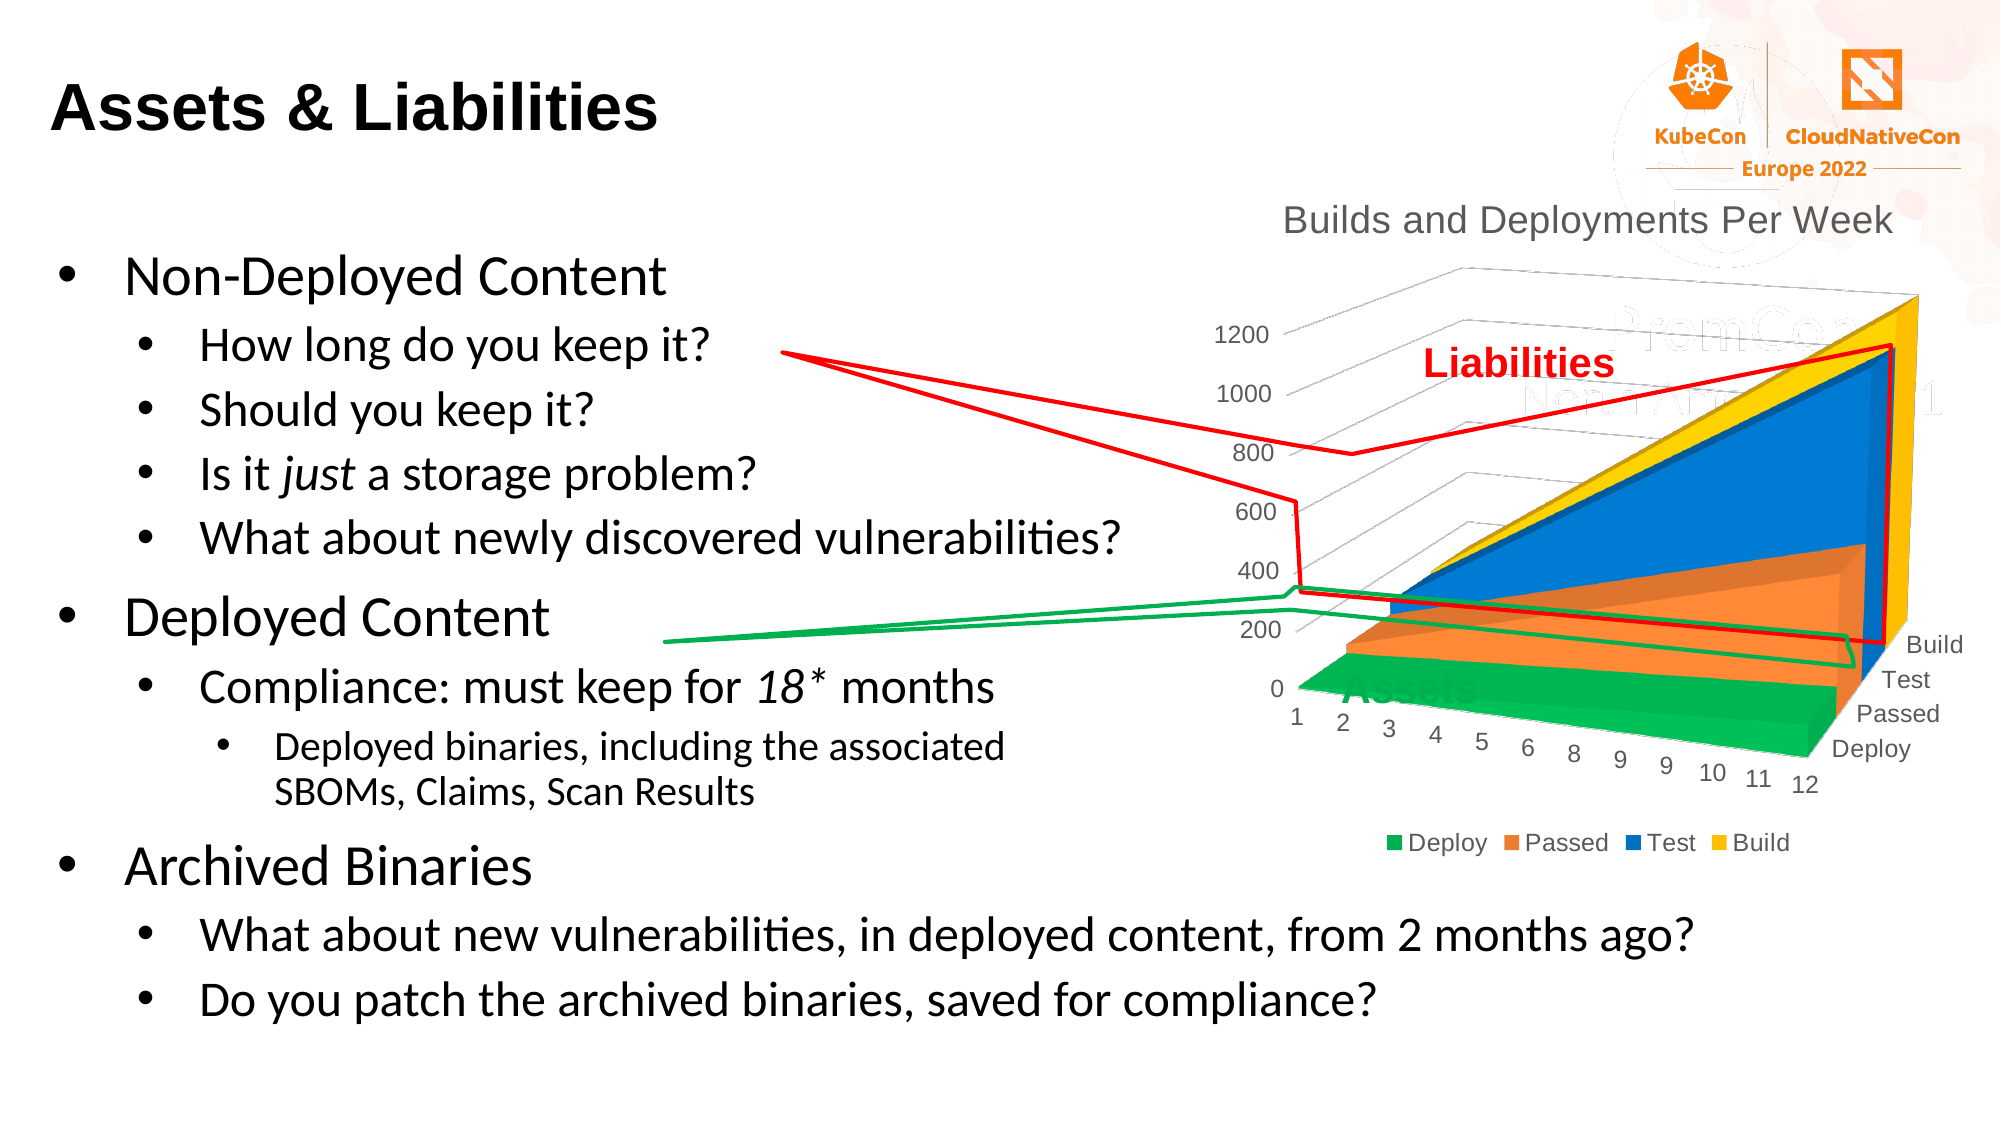

# Assets & Liabilities

[unsupported chart]

Non-Deployed Content
How long do you keep it?
Should you keep it?
Is it just a storage problem?
What about newly discovered vulnerabilities?
Deployed Content
Compliance: must keep for 18* months
Deployed binaries, including the associated
SBOMs, Claims, Scan Results
Archived Binaries
What about new vulnerabilities, in deployed content, from 2 months ago?
Do you patch the archived binaries, saved for compliance?

Liabilities

Assets